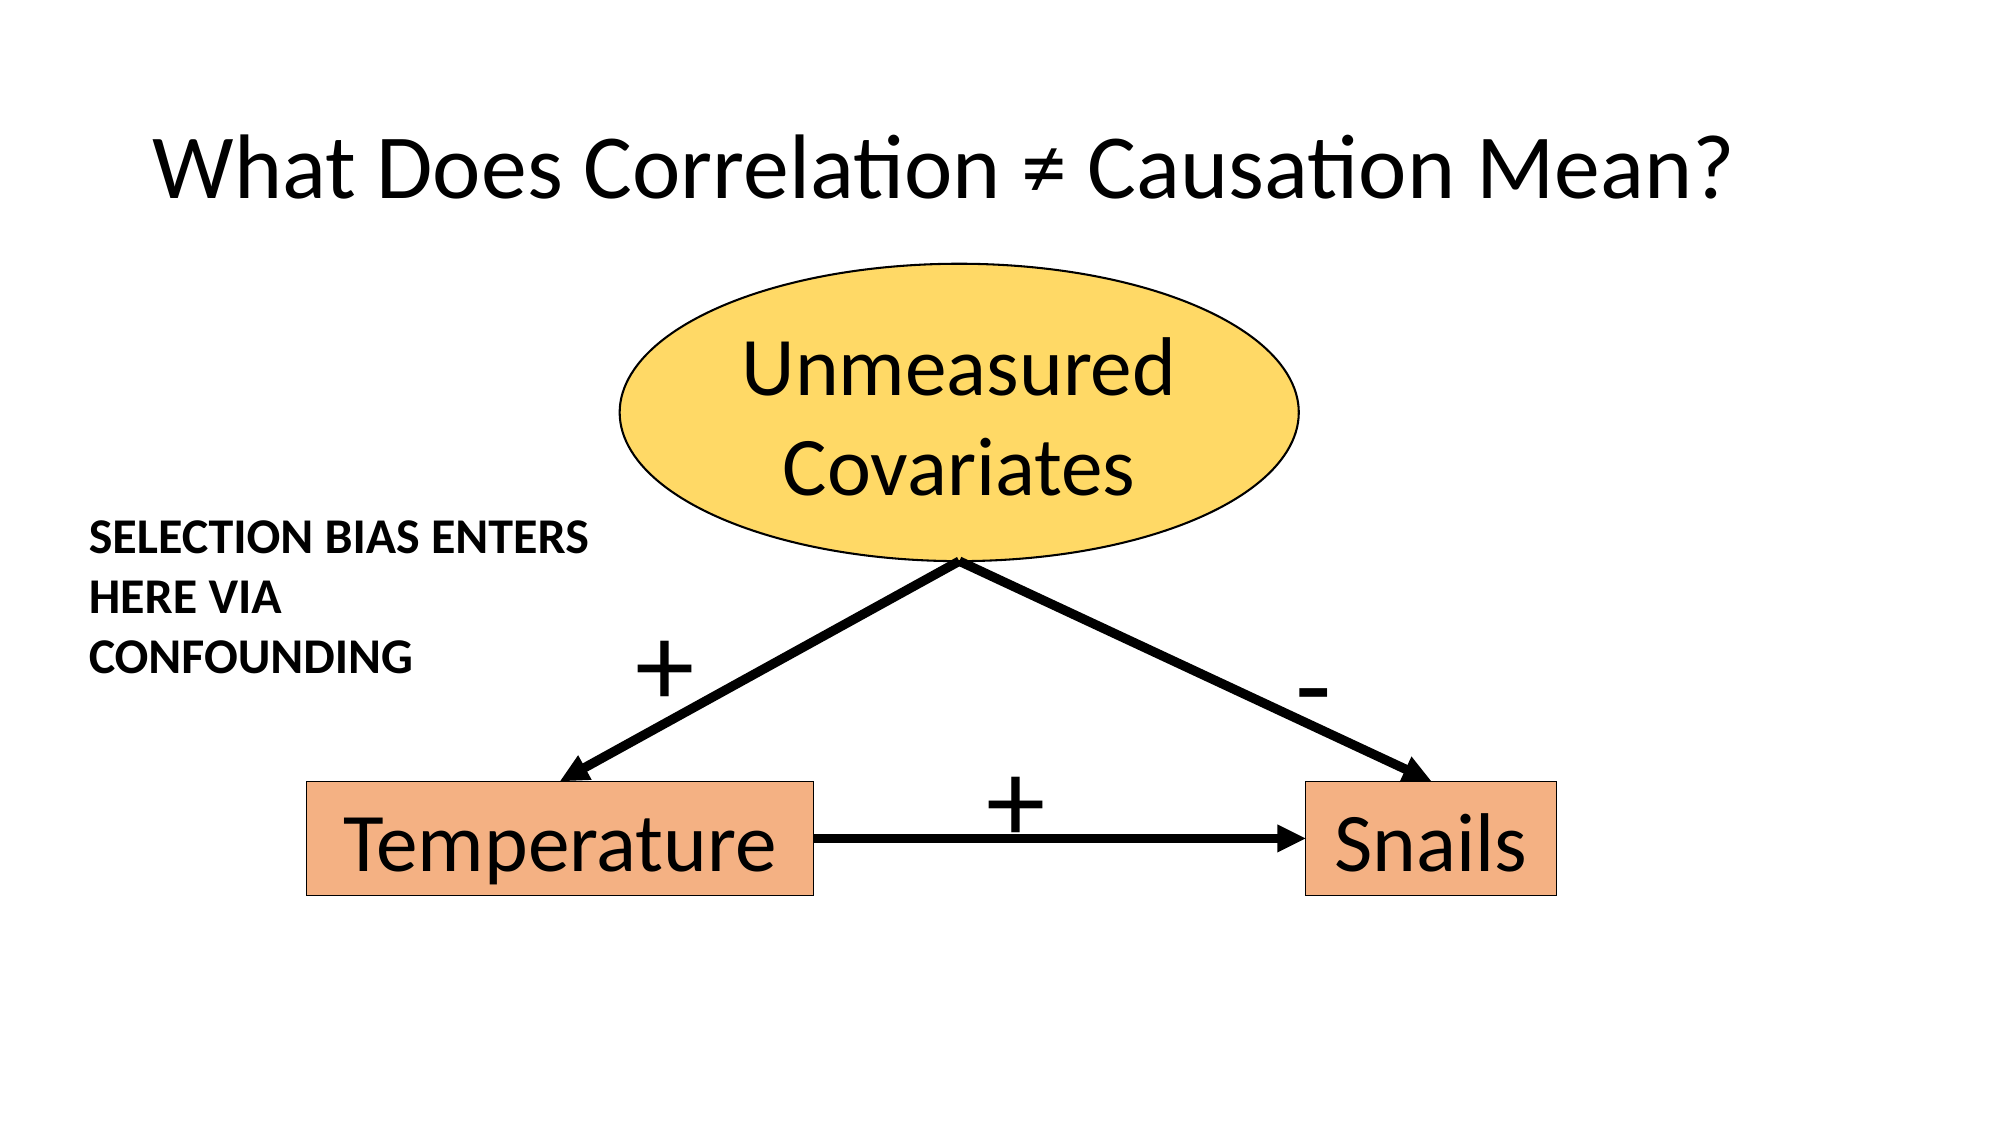

# What Does Correlation ≠ Causation Mean?
Unmeasured Covariates
SELECTION BIAS ENTERS HERE VIA CONFOUNDING
+
-
+
Temperature
Snails